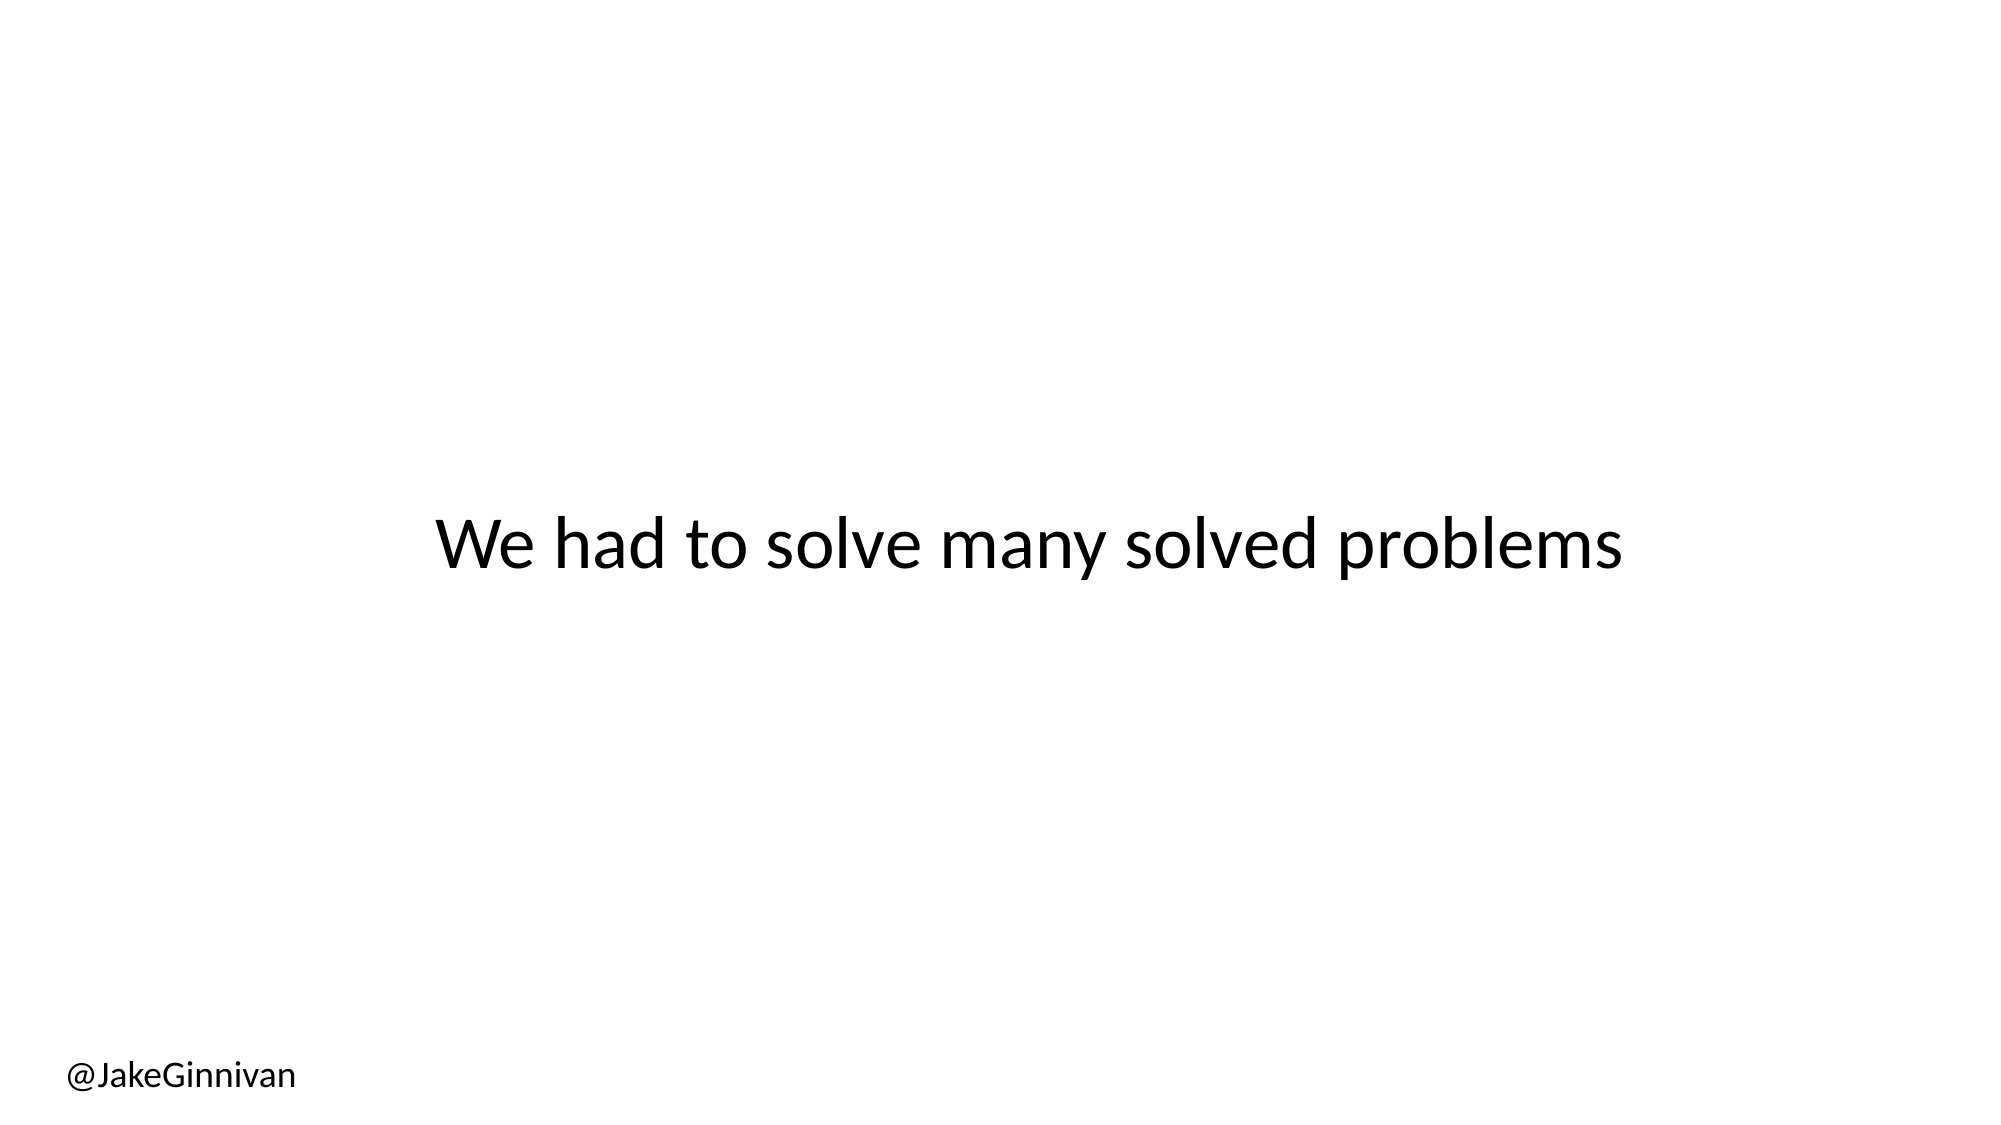

We had to solve many solved problems